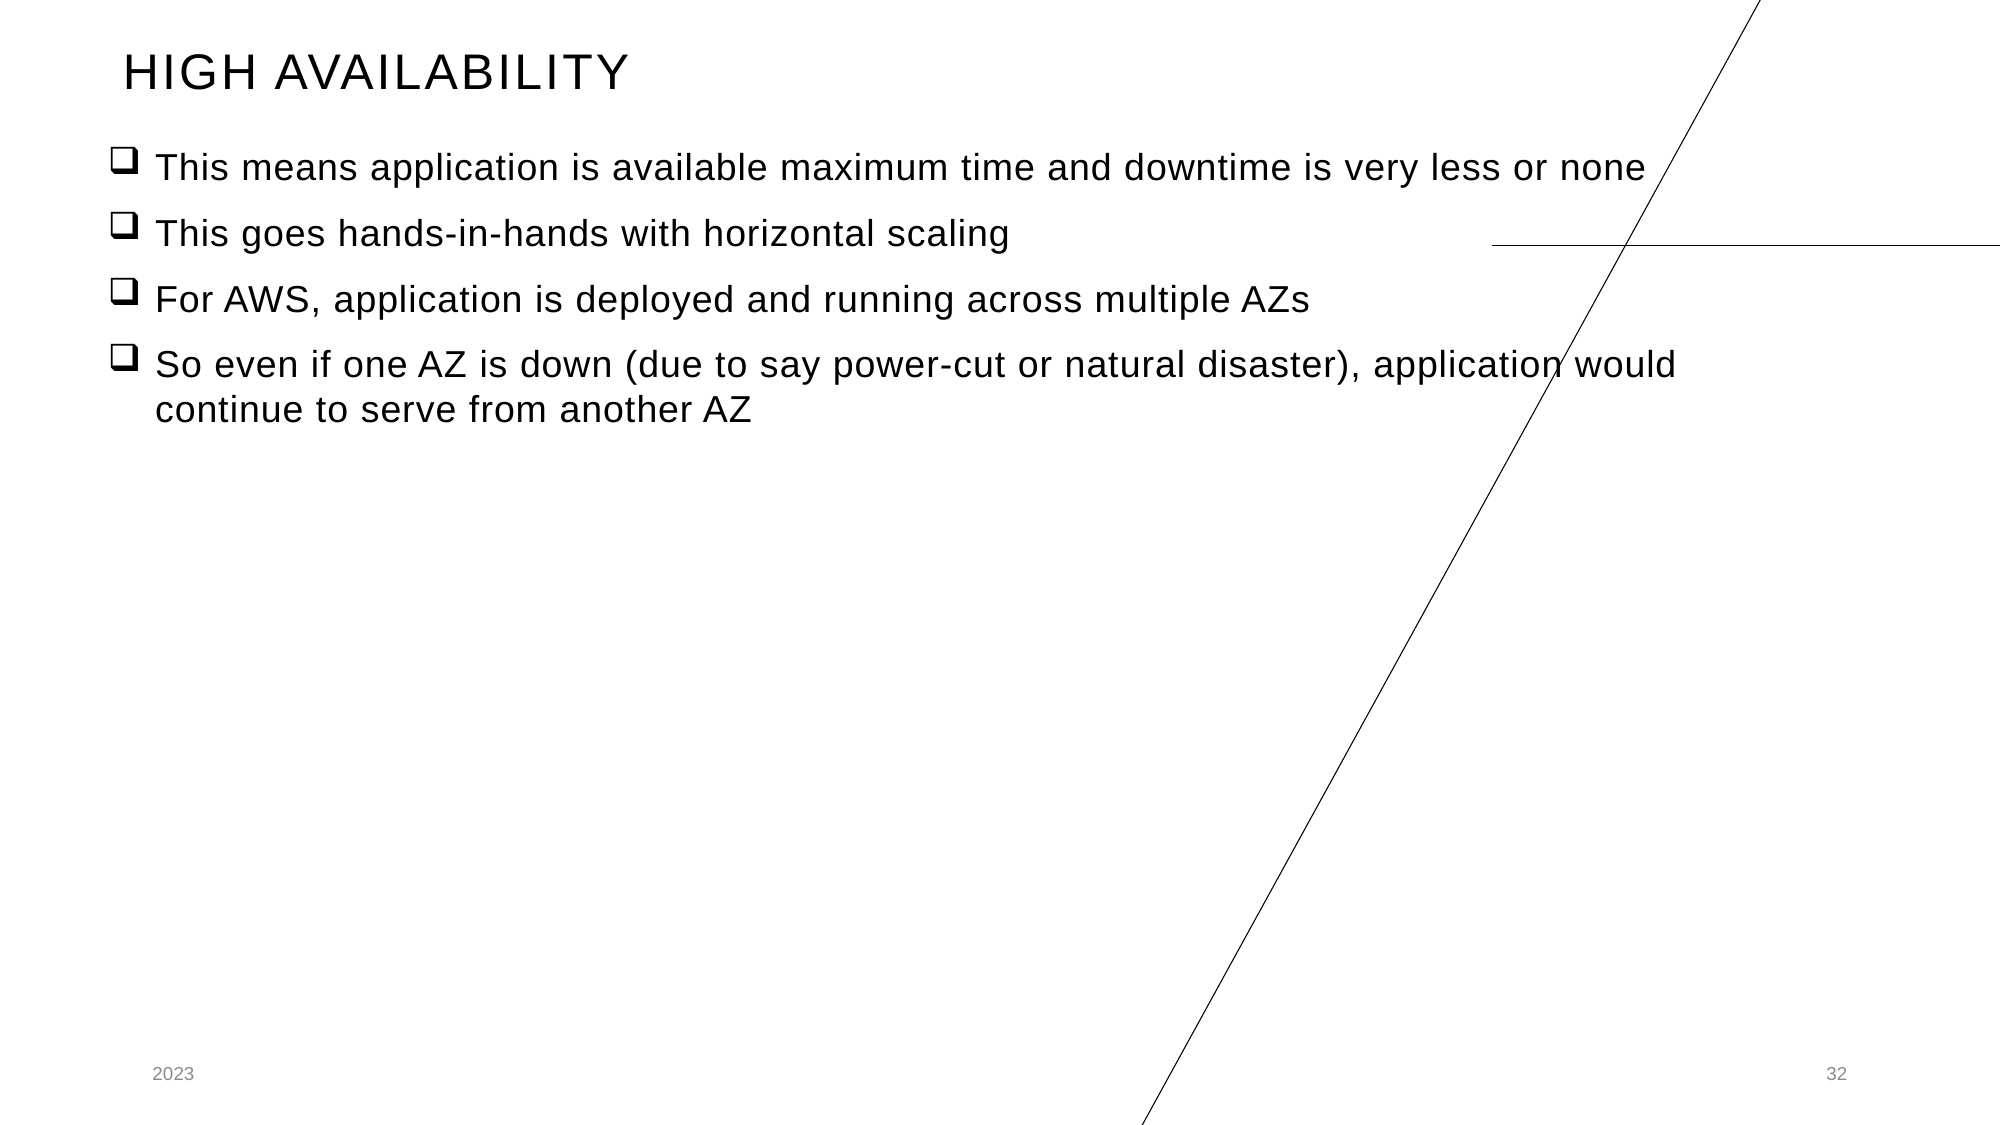

# High availability
This means application is available maximum time and downtime is very less or none
This goes hands-in-hands with horizontal scaling
For AWS, application is deployed and running across multiple AZs
So even if one AZ is down (due to say power-cut or natural disaster), application would continue to serve from another AZ

2023
32